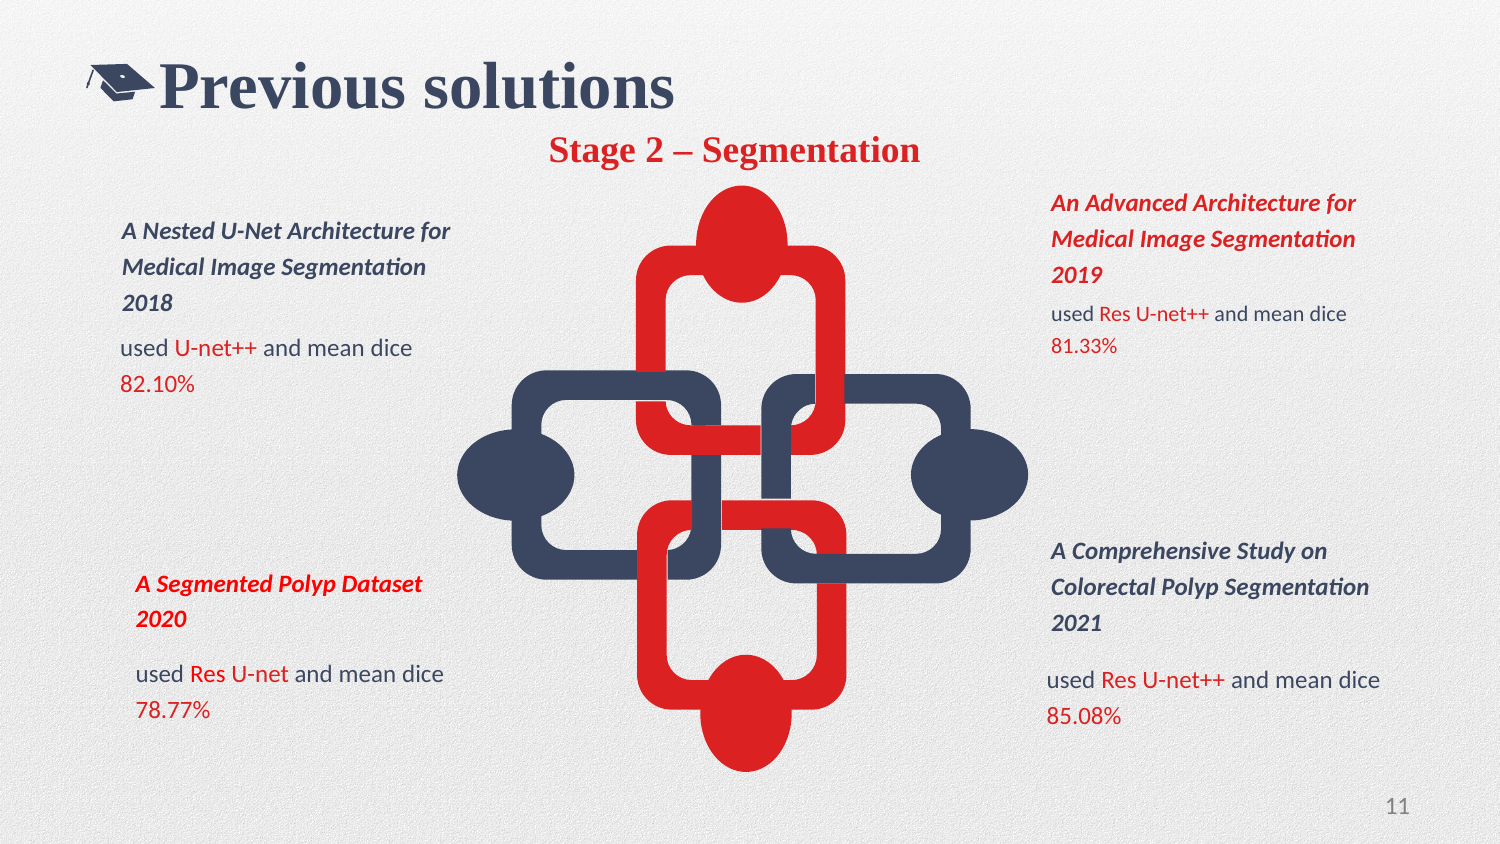

Previous solutions

Stage 2 – Segmentation

An Advanced Architecture for Medical Image Segmentation
2019
A Nested U-Net Architecture for Medical Image Segmentation 2018
used Res U-net++ and mean dice 81.33%
used U-net++ and mean dice 82.10%
A Comprehensive Study on Colorectal Polyp Segmentation
2021
A Segmented Polyp Dataset
2020
used Res U-net and mean dice 78.77%
used Res U-net++ and mean dice 85.08%
11